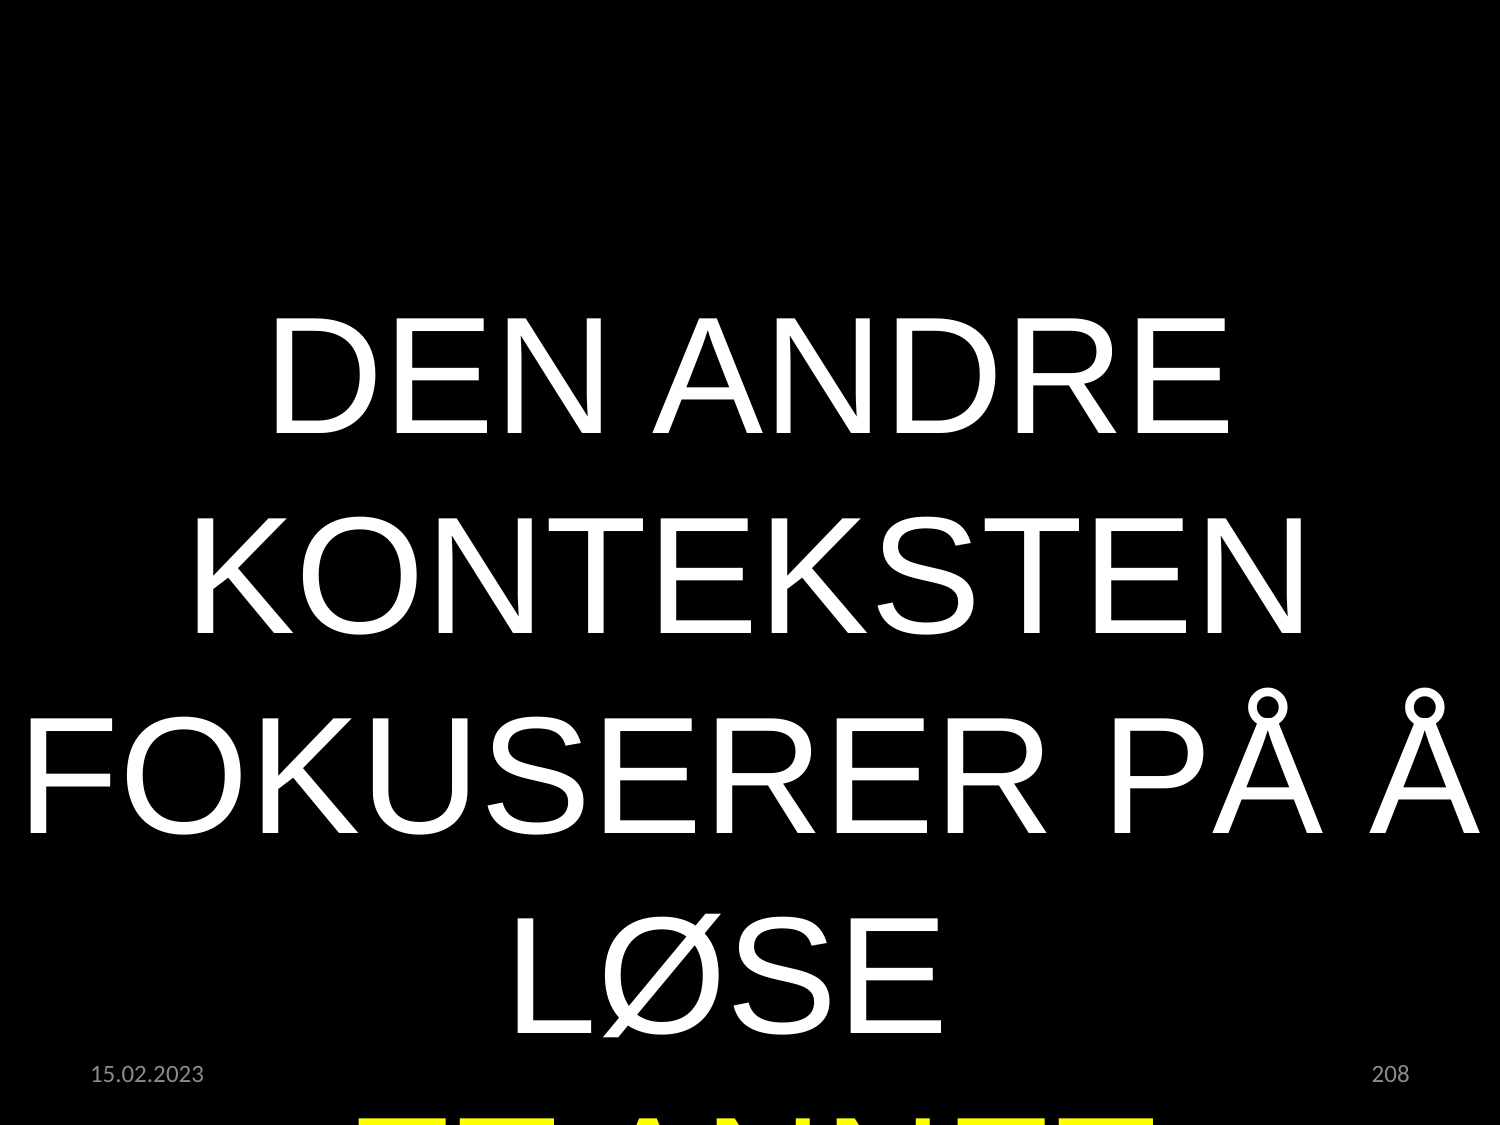

DEN ANDRE KONTEKSTEN FOKUSERER PÅ Å LØSE
ET ANNET PROBLEM
15.02.2023
208